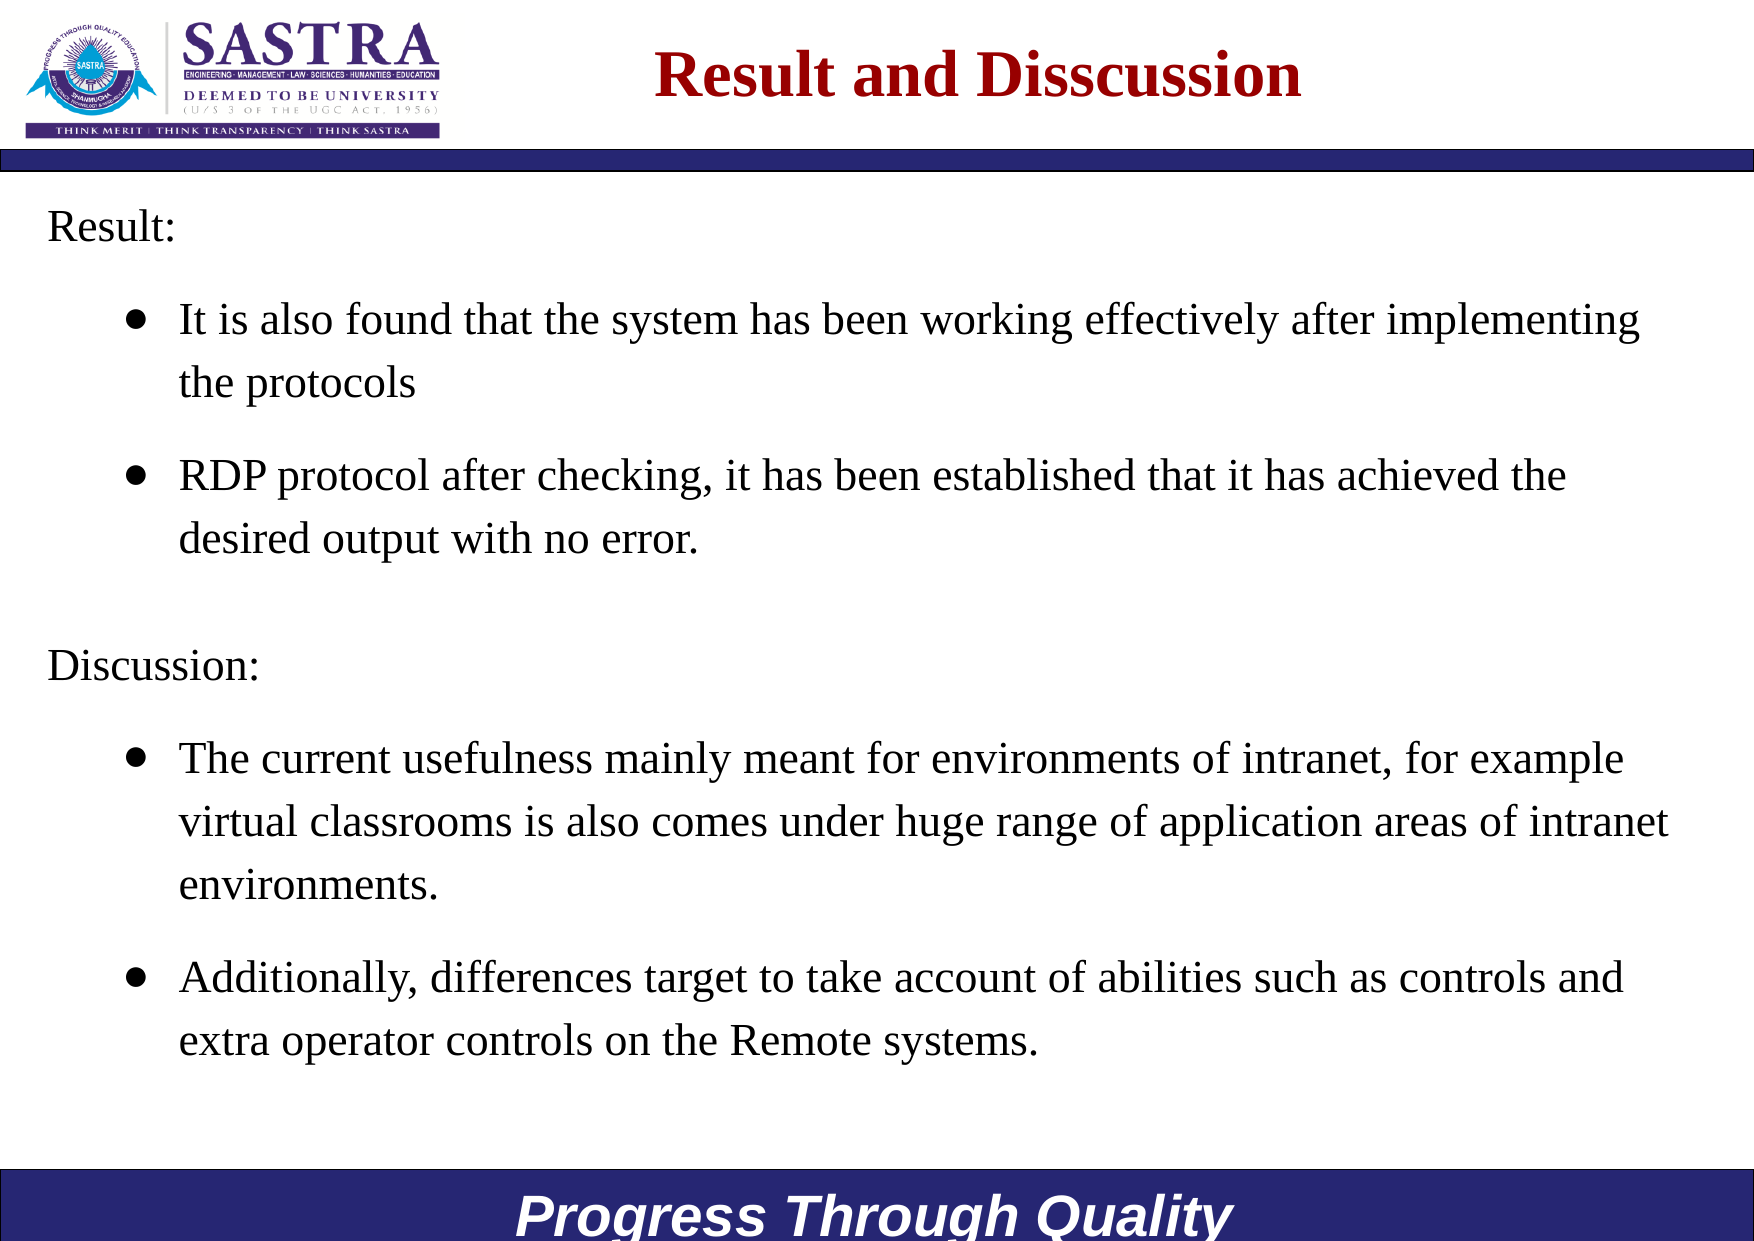

# Result and Disscussion
Result:
It is also found that the system has been working effectively after implementing the protocols
RDP protocol after checking, it has been established that it has achieved the desired output with no error.

Discussion:
The current usefulness mainly meant for environments of intranet, for example virtual classrooms is also comes under huge range of application areas of intranet environments.
Additionally, differences target to take account of abilities such as controls and extra operator controls on the Remote systems.